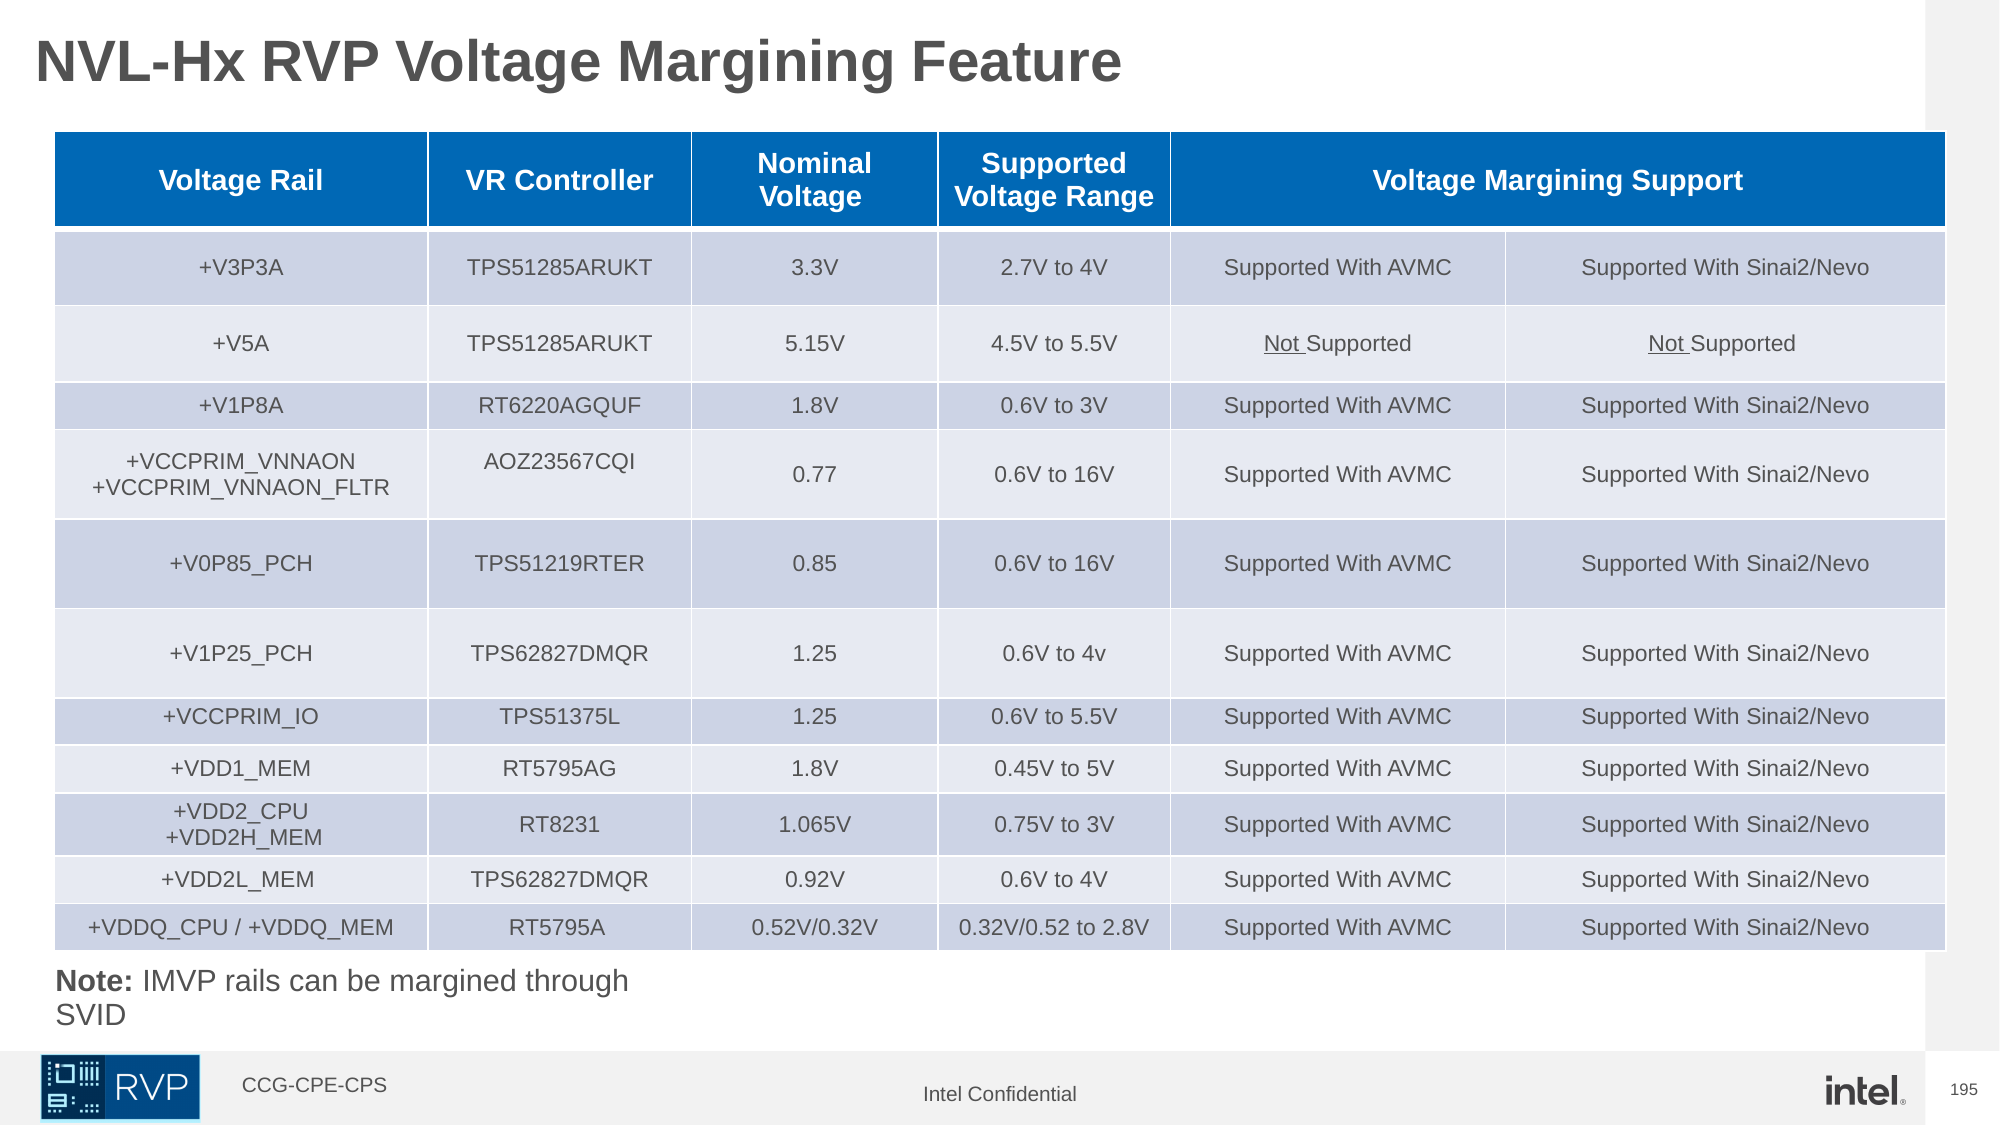

# NVL-Hx RVP Voltage Margining Feature
| Voltage Rail | VR Controller | Nominal Voltage | Supported Voltage Range | Voltage Margining Support |  |
| --- | --- | --- | --- | --- | --- |
| +V3P3A | TPS51285ARUKT | 3.3V | 2.7V to 4V | Supported With AVMC | Supported With Sinai2/Nevo |
| +V5A | TPS51285ARUKT | 5.15V | 4.5V to 5.5V | Not Supported | Not Supported |
| +V1P8A | RT6220AGQUF | 1.8V | 0.6V to 3V | Supported With AVMC | Supported With Sinai2/Nevo |
| +VCCPRIM\_VNNAON +VCCPRIM\_VNNAON\_FLTR | AOZ23567CQI | 0.77 | 0.6V to 16V | Supported With AVMC | Supported With Sinai2/Nevo |
| +V0P85\_PCH | TPS51219RTER | 0.85 | 0.6V to 16V | Supported With AVMC | Supported With Sinai2/Nevo |
| +V1P25\_PCH | TPS62827DMQR | 1.25 | 0.6V to 4v | Supported With AVMC | Supported With Sinai2/Nevo |
| +VCCPRIM\_IO | TPS51375L | 1.25 | 0.6V to 5.5V | Supported With AVMC | Supported With Sinai2/Nevo |
| +VDD1\_MEM | RT5795AG | 1.8V | 0.45V to 5V | Supported With AVMC | Supported With Sinai2/Nevo |
| +VDD2\_CPU +VDD2H\_MEM | RT8231 | 1.065V | 0.75V to 3V | Supported With AVMC | Supported With Sinai2/Nevo |
| +VDD2L\_MEM | TPS62827DMQR | 0.92V | 0.6V to 4V | Supported With AVMC | Supported With Sinai2/Nevo |
| +VDDQ\_CPU / +VDDQ\_MEM | RT5795A | 0.52V/0.32V | 0.32V/0.52 to 2.8V | Supported With AVMC | Supported With Sinai2/Nevo |
Note: IMVP rails can be margined through SVID